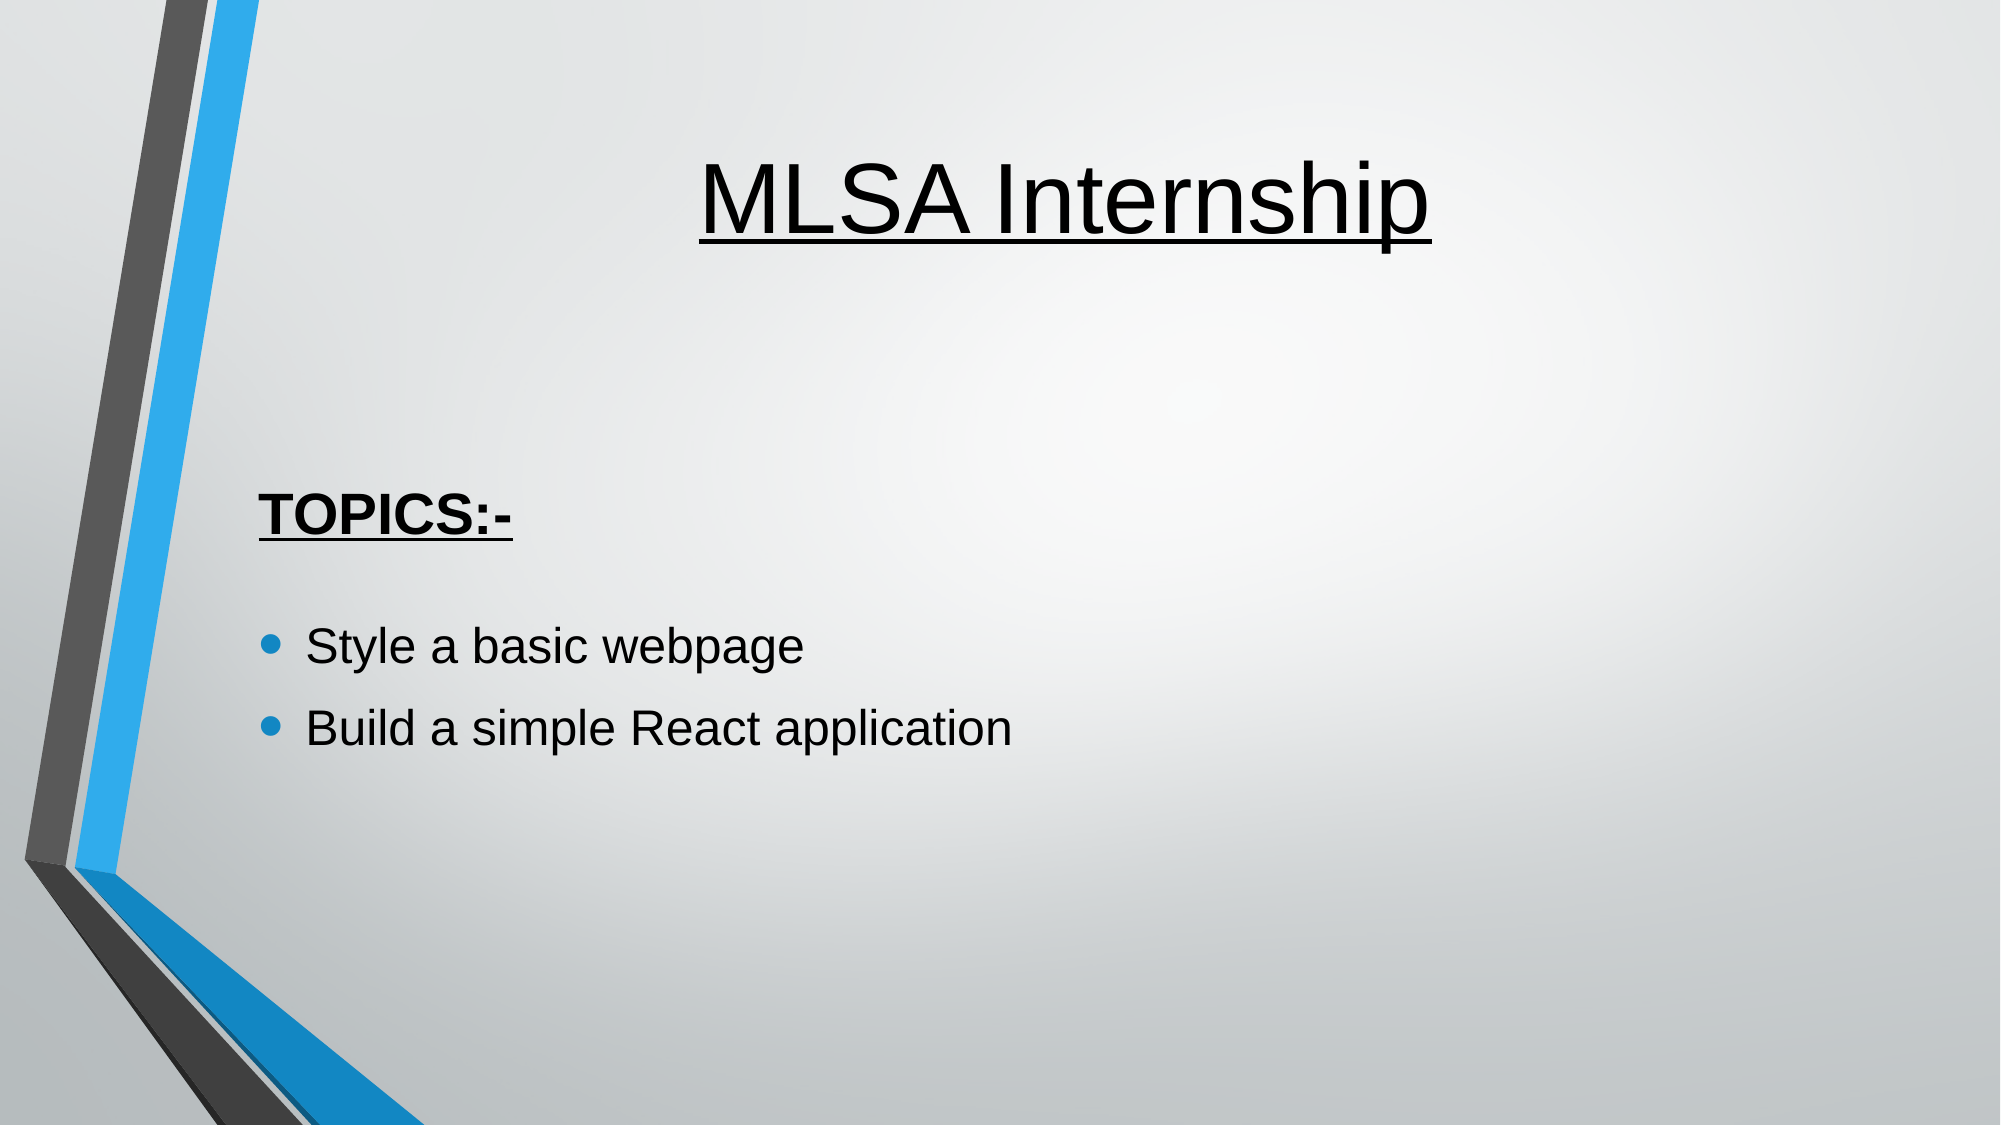

# MLSA Internship
TOPICS:-

Style a basic webpage
Build a simple React application